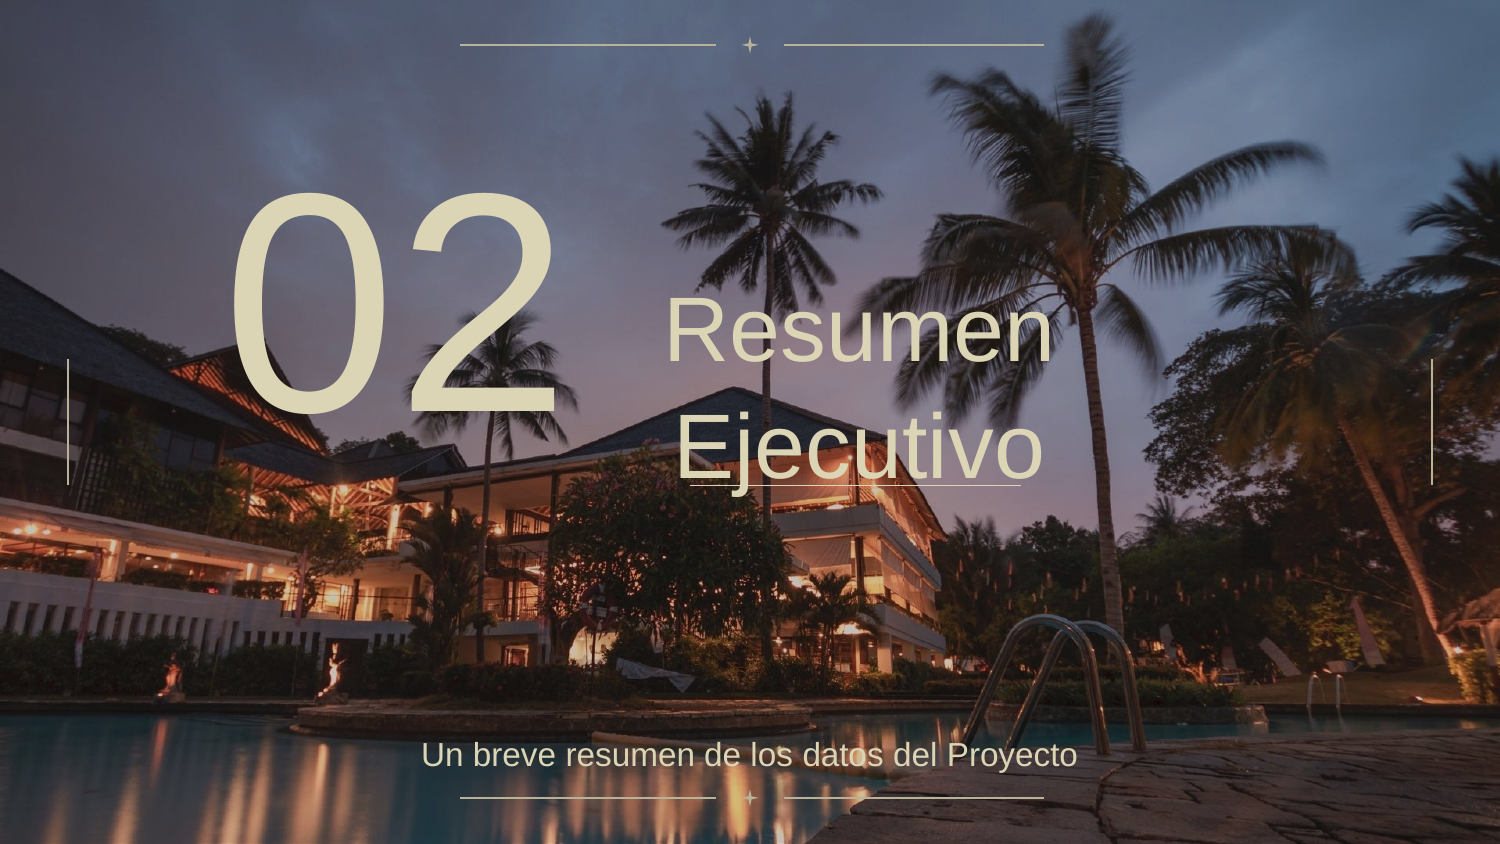

02
# Resumen Ejecutivo
Un breve resumen de los datos del Proyecto